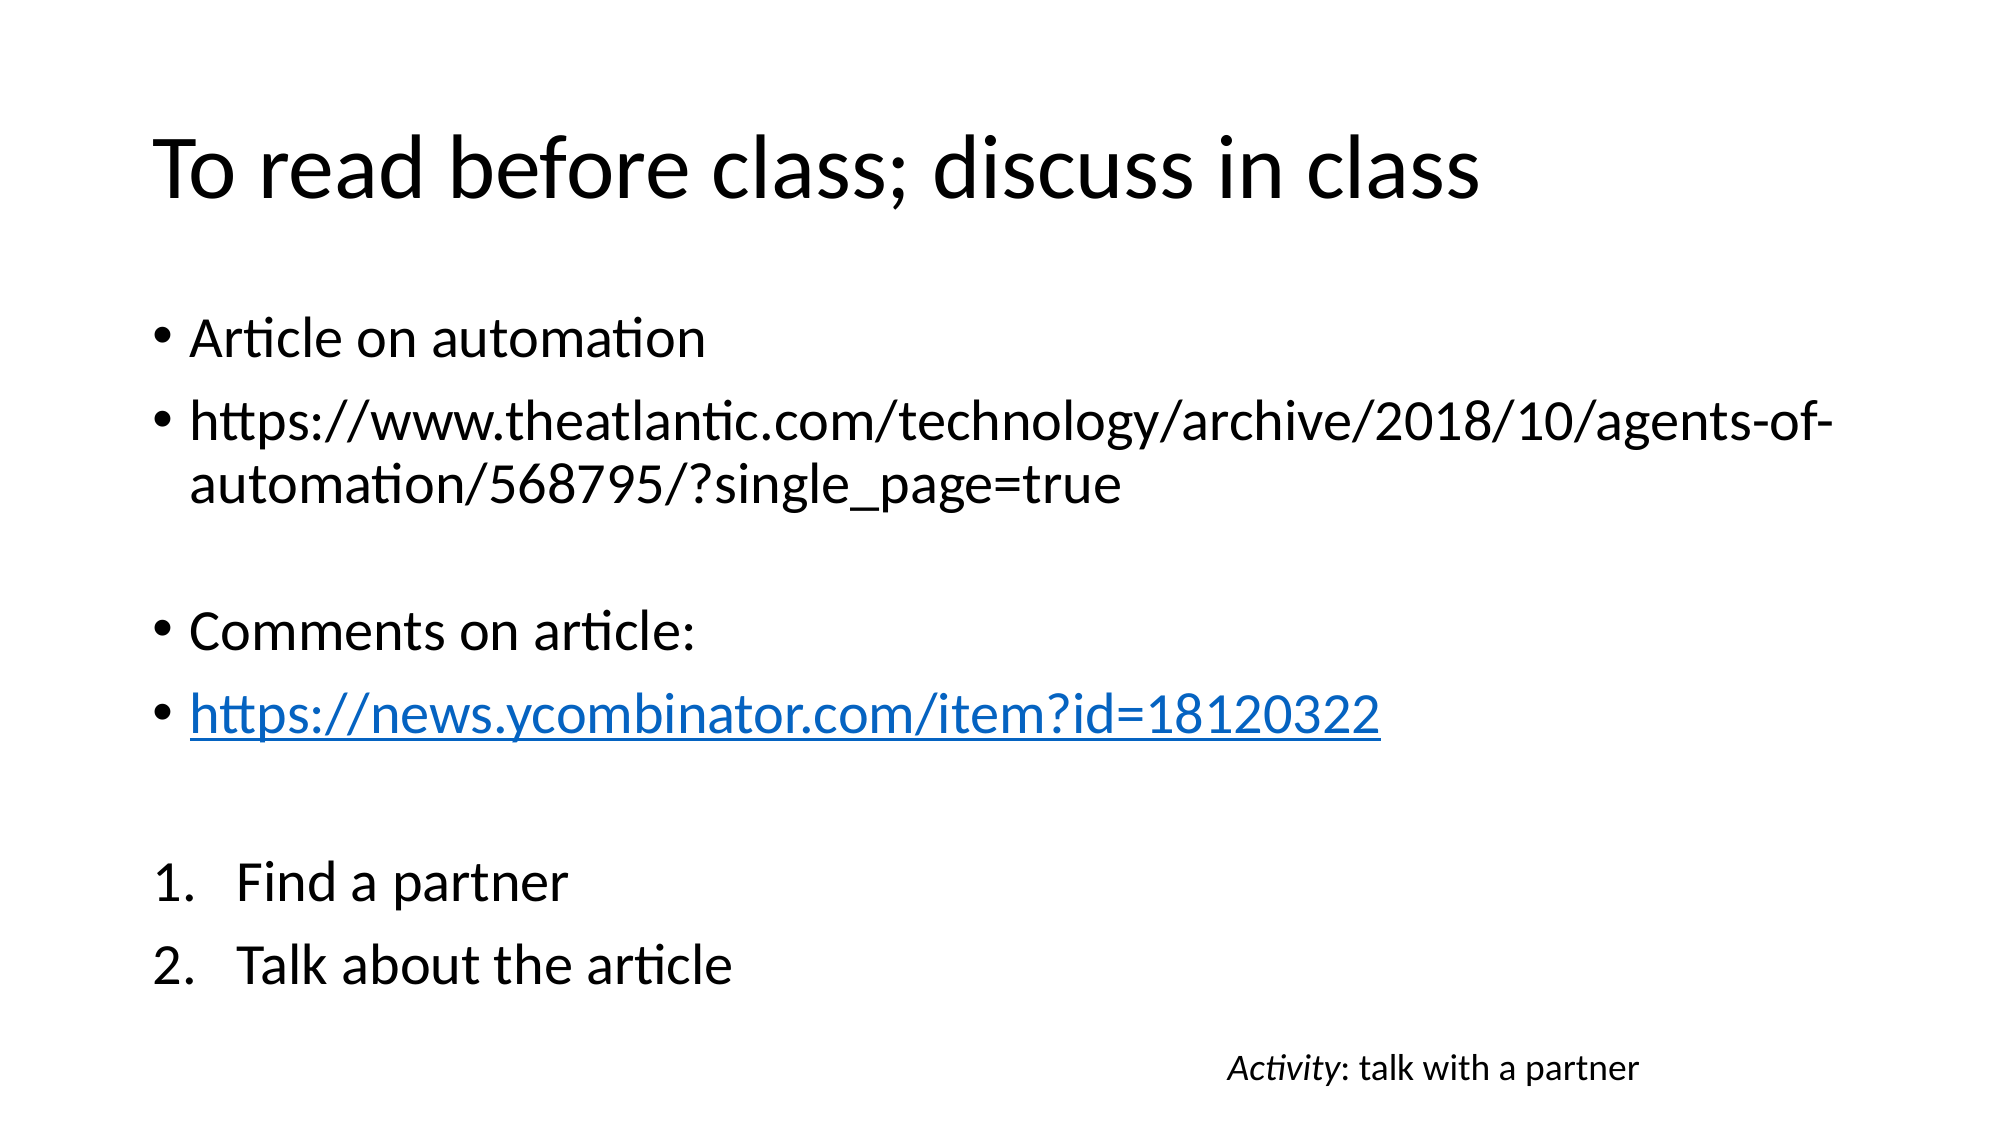

To read before class; discuss in class
Article on automation
https://www.theatlantic.com/technology/archive/2018/10/agents-of-automation/568795/?single_page=true
Comments on article:
https://news.ycombinator.com/item?id=18120322

Find a partner
Talk about the article
Activity: talk with a partner